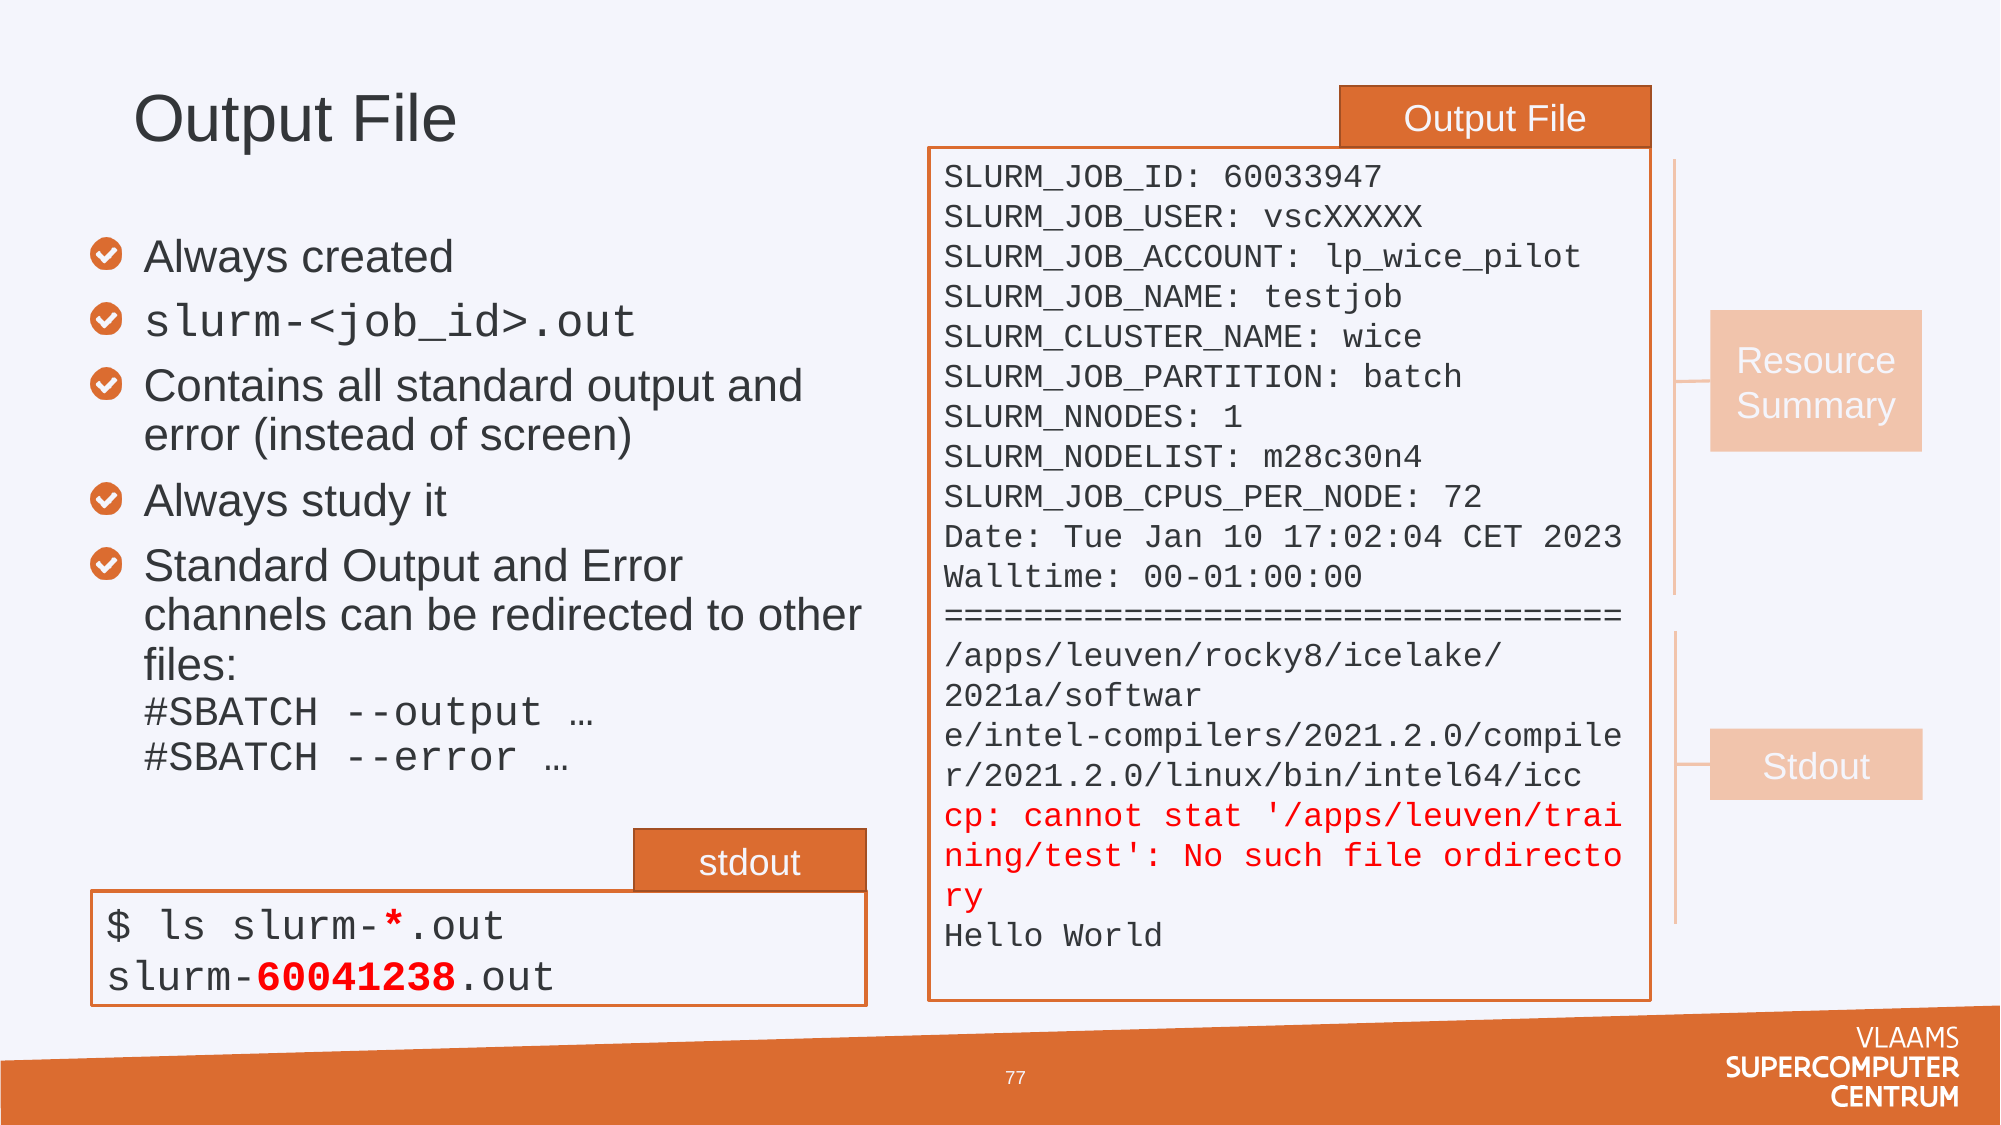

Output File
Output File
SLURM_JOB_ID: 60033947
SLURM_JOB_USER: vscXXXXX
SLURM_JOB_ACCOUNT: lp_wice_pilot
SLURM_JOB_NAME: testjob
SLURM_CLUSTER_NAME: wice
SLURM_JOB_PARTITION: batch
SLURM_NNODES: 1
SLURM_NODELIST: m28c30n4
SLURM_JOB_CPUS_PER_NODE: 72
Date: Tue Jan 10 17:02:04 CET 2023
Walltime: 00-01:00:00
==================================
/apps/leuven/rocky8/icelake/2021a/softwar
e/intel-compilers/2021.2.0/compile
r/2021.2.0/linux/bin/intel64/icc
cp: cannot stat '/apps/leuven/trai
ning/test': No such file ordirecto
ry
Hello World

Resource Summary
Stdout
Always created
slurm-<job_id>.out
Contains all standard output and error (instead of screen)
Always study it
Standard Output and Error channels can be redirected to other files:
#SBATCH --output …
#SBATCH --error …
stdout
$ ls slurm-*.out
slurm-60041238.out
77